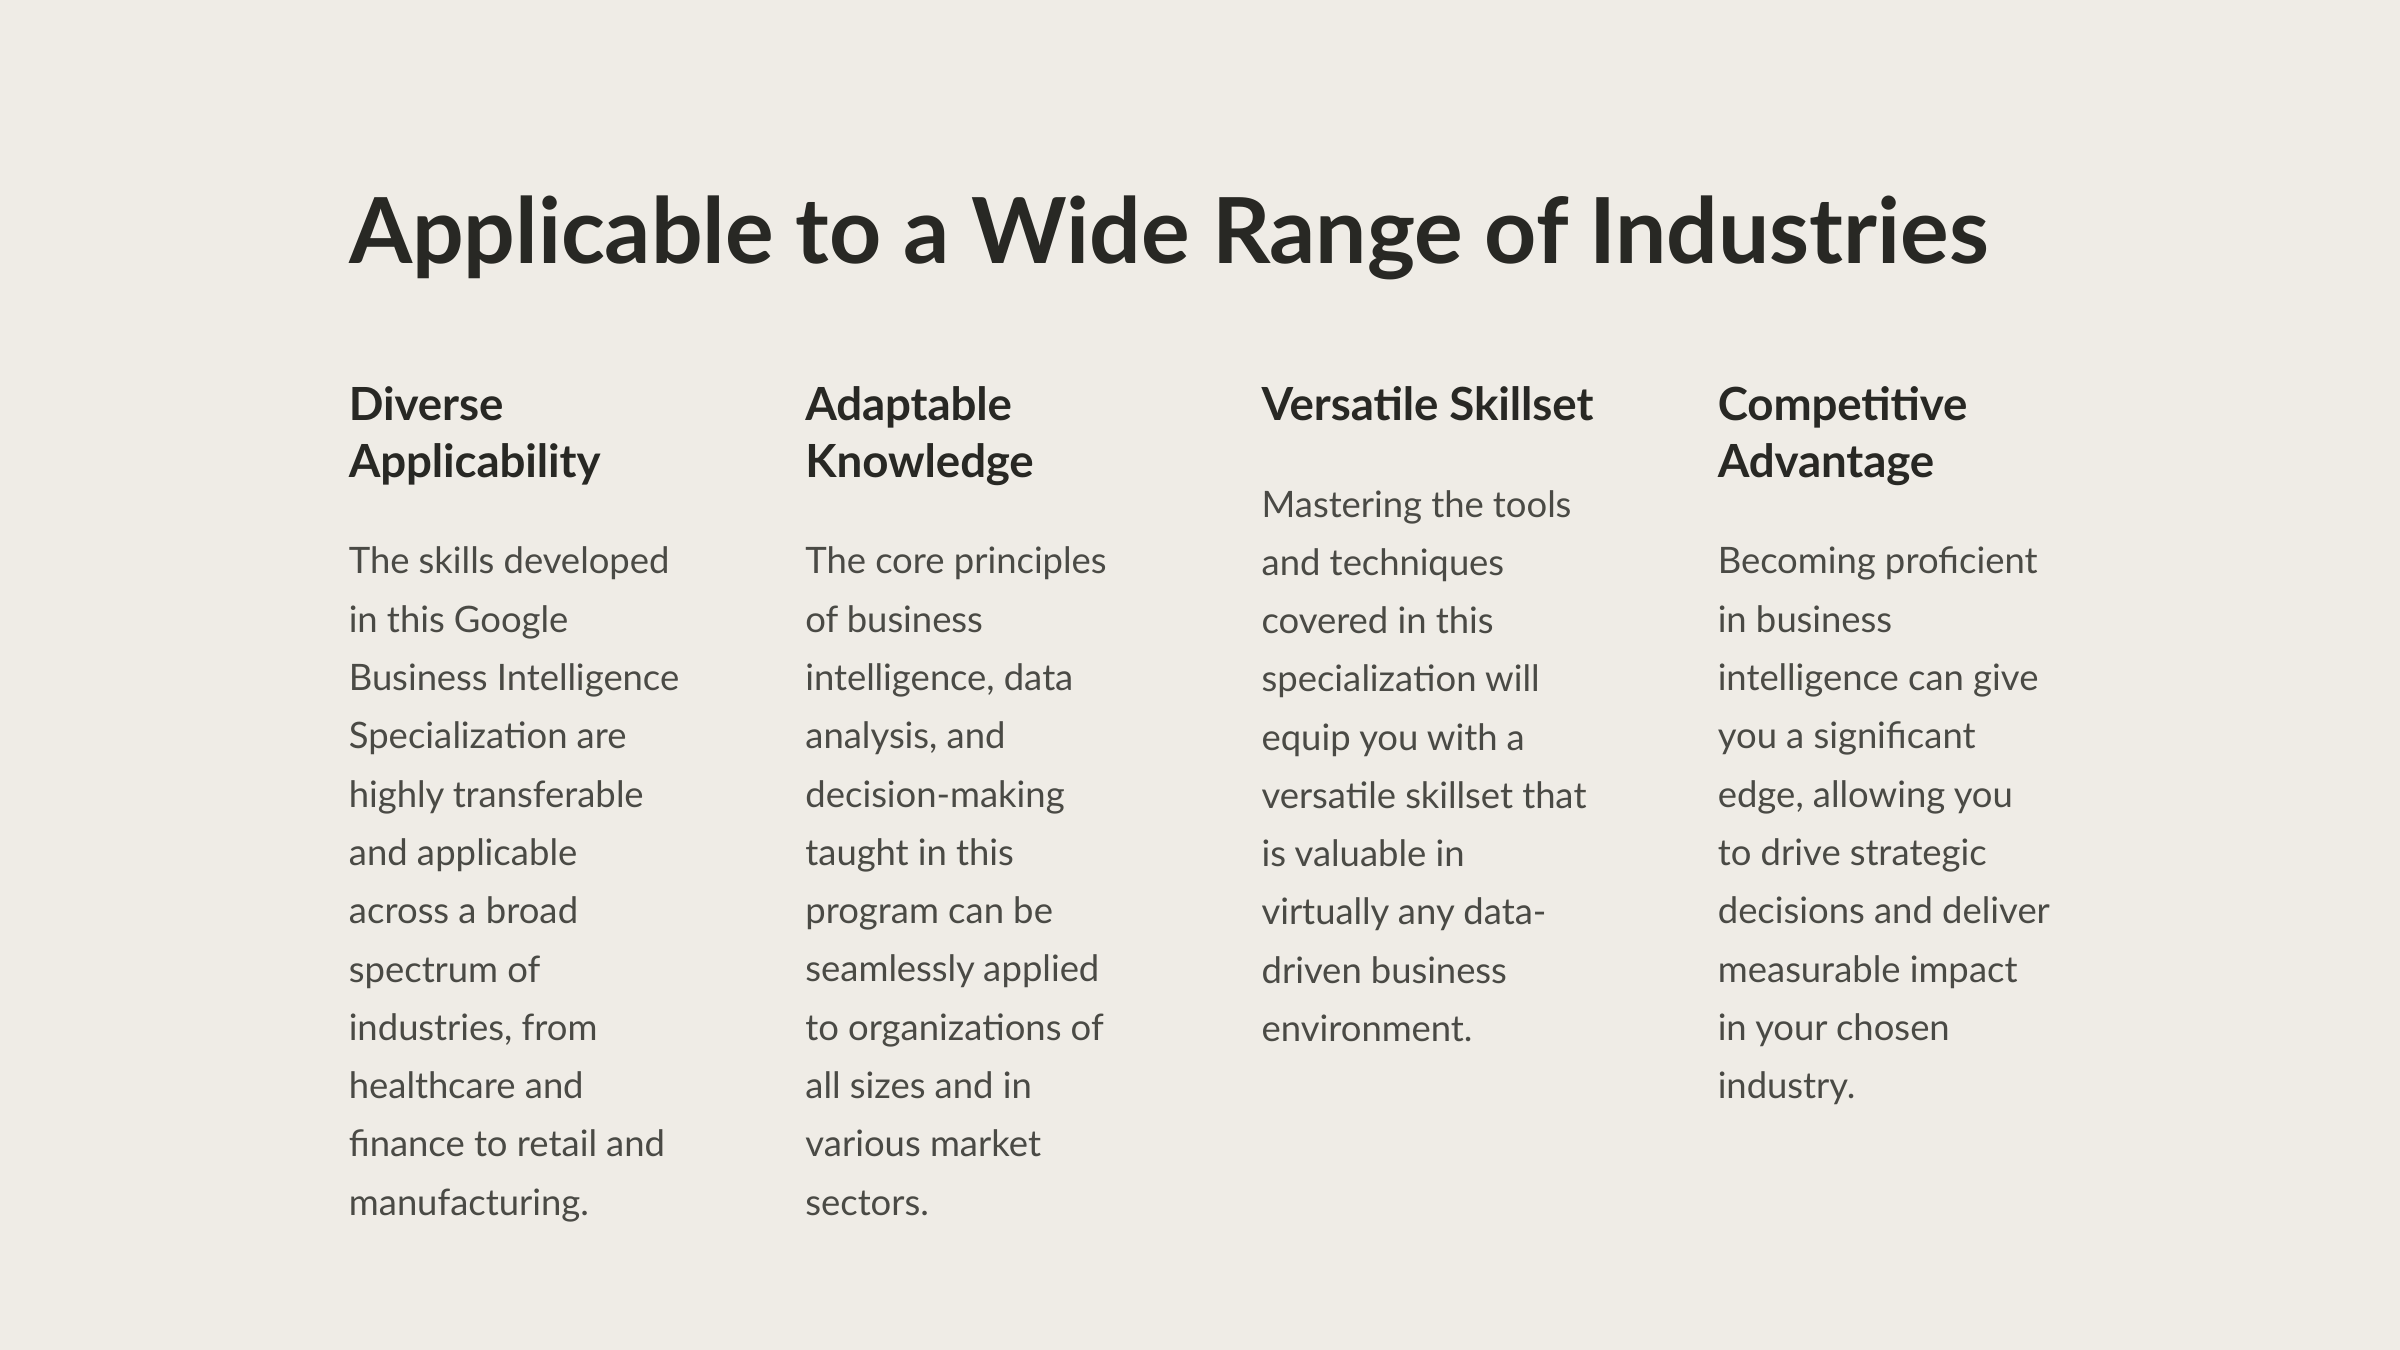

Applicable to a Wide Range of Industries
Diverse Applicability
Adaptable Knowledge
Versatile Skillset
Competitive Advantage
Mastering the tools and techniques covered in this specialization will equip you with a versatile skillset that is valuable in virtually any data-driven business environment.
The skills developed in this Google Business Intelligence Specialization are highly transferable and applicable across a broad spectrum of industries, from healthcare and finance to retail and manufacturing.
The core principles of business intelligence, data analysis, and decision-making taught in this program can be seamlessly applied to organizations of all sizes and in various market sectors.
Becoming proficient in business intelligence can give you a significant edge, allowing you to drive strategic decisions and deliver measurable impact in your chosen industry.